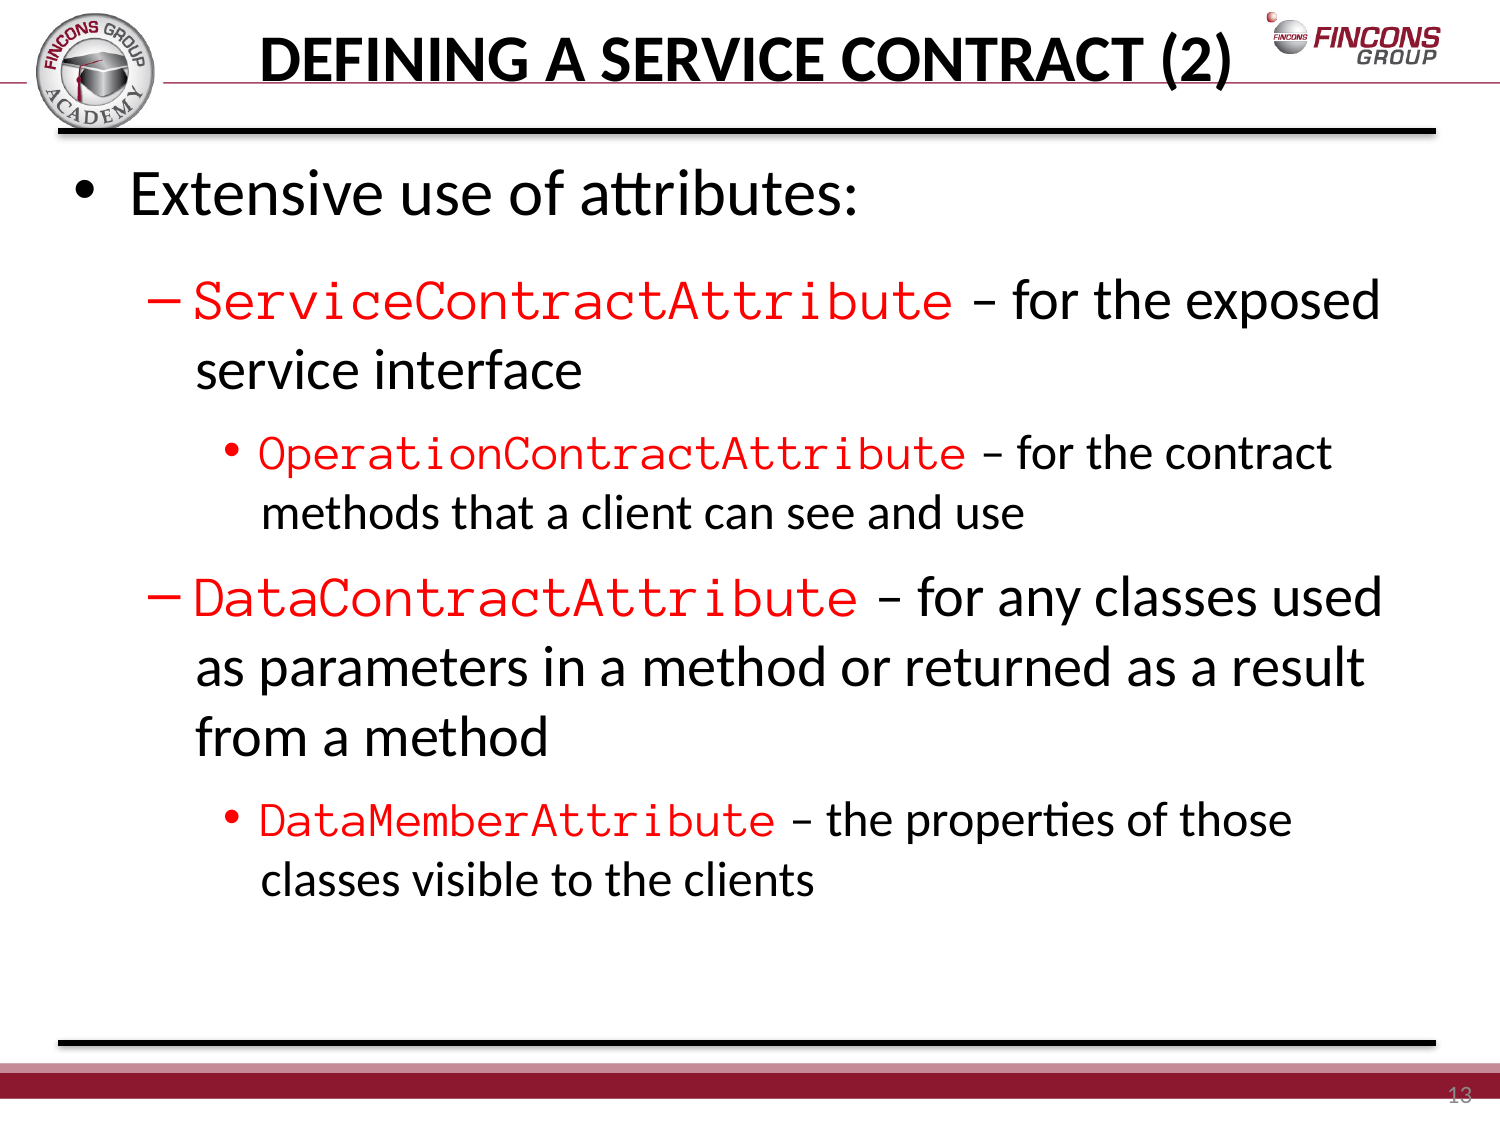

# Defining a Service Contract (2)
Extensive use of attributes:
ServiceContractAttribute – for the exposed service interface
OperationContractAttribute – for the contract methods that a client can see and use
DataContractAttribute – for any classes used as parameters in a method or returned as a result from a method
DataMemberAttribute – the properties of those classes visible to the clients
13